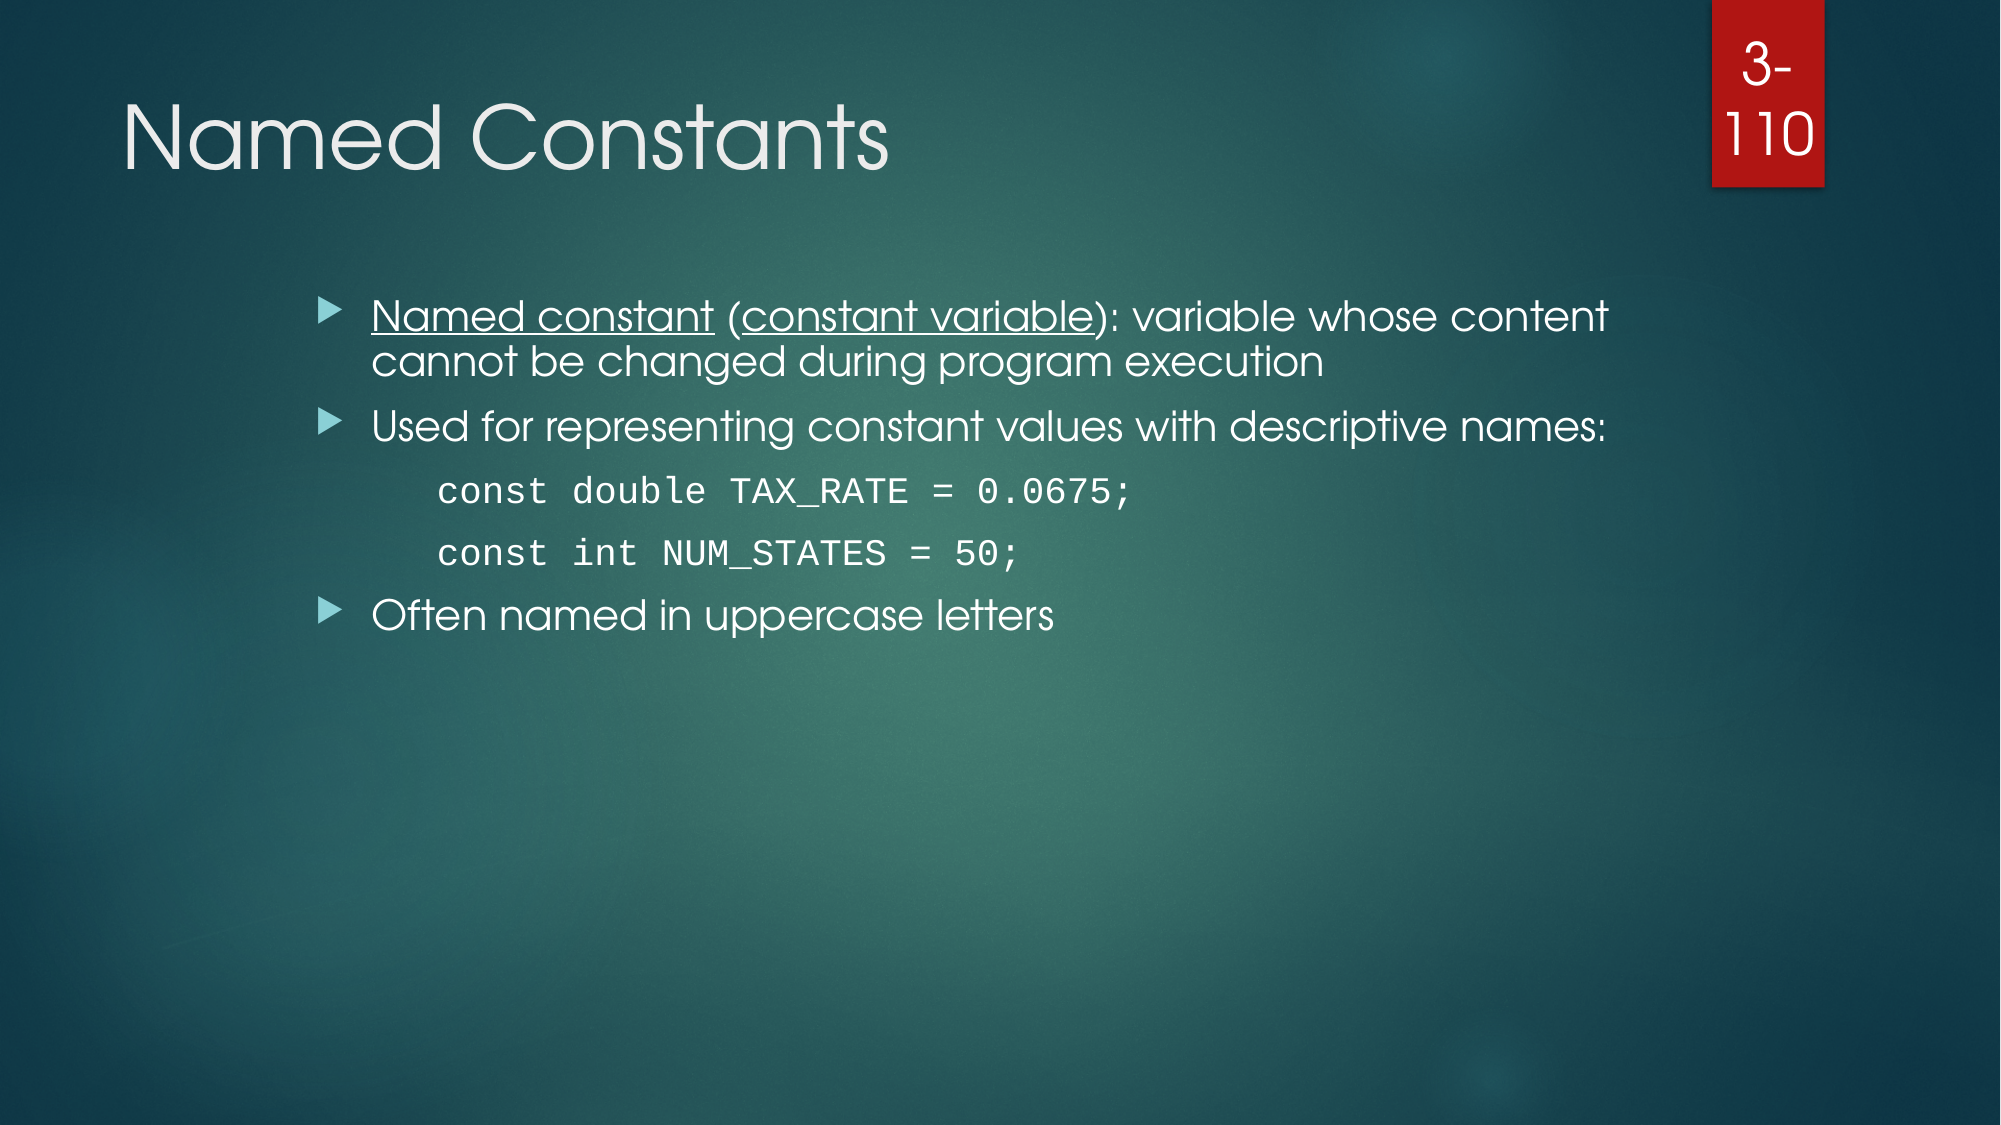

3-110
# Named Constants
Named constant (constant variable): variable whose content cannot be changed during program execution
Used for representing constant values with descriptive names:
	const double TAX_RATE = 0.0675;
	const int NUM_STATES = 50;
Often named in uppercase letters